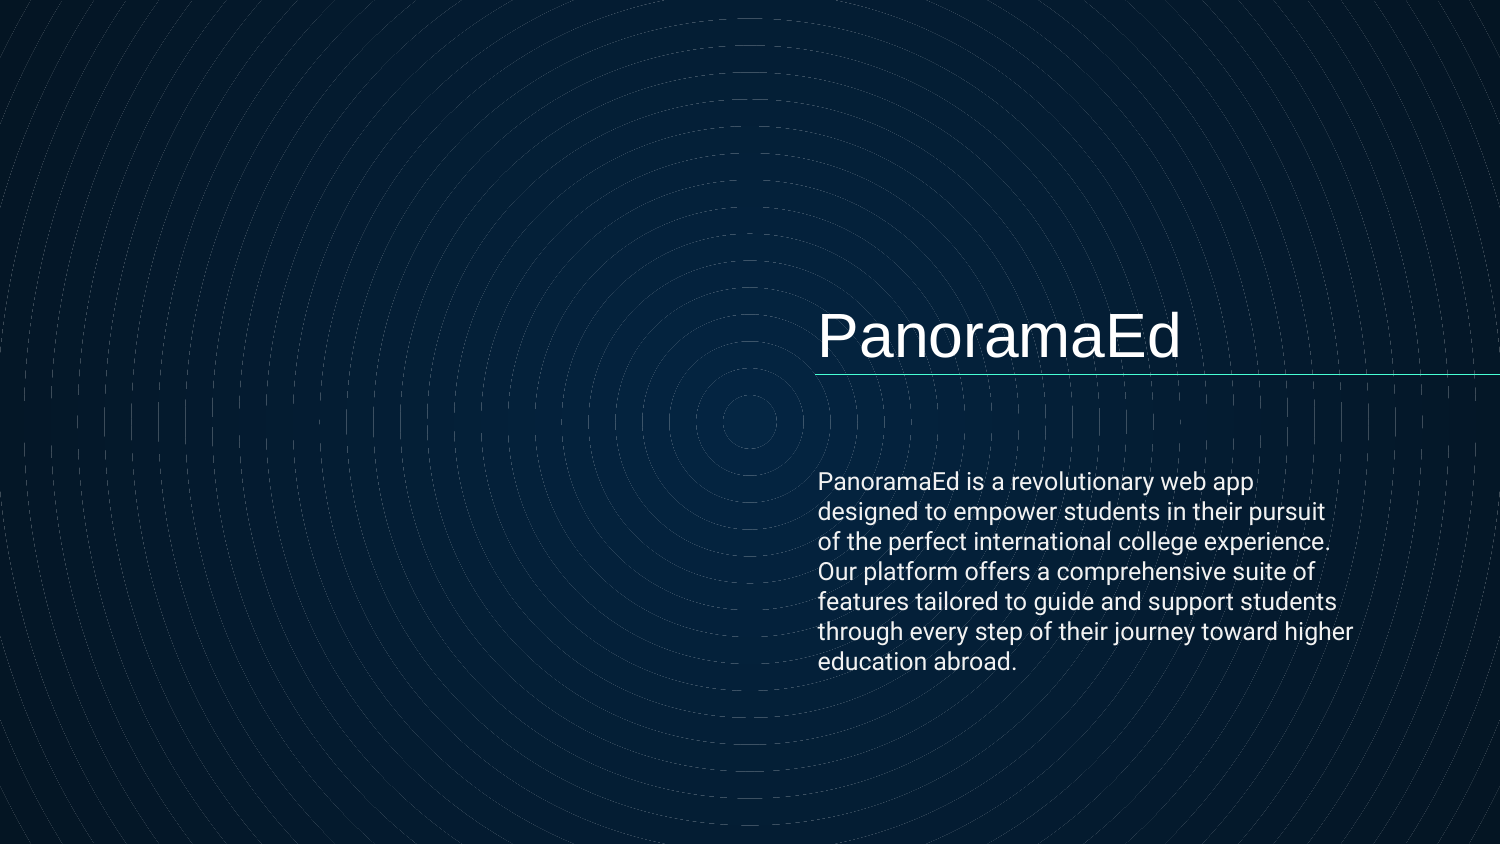

# PanoramaEd
PanoramaEd is a revolutionary web app designed to empower students in their pursuit of the perfect international college experience. Our platform offers a comprehensive suite of features tailored to guide and support students through every step of their journey toward higher education abroad.